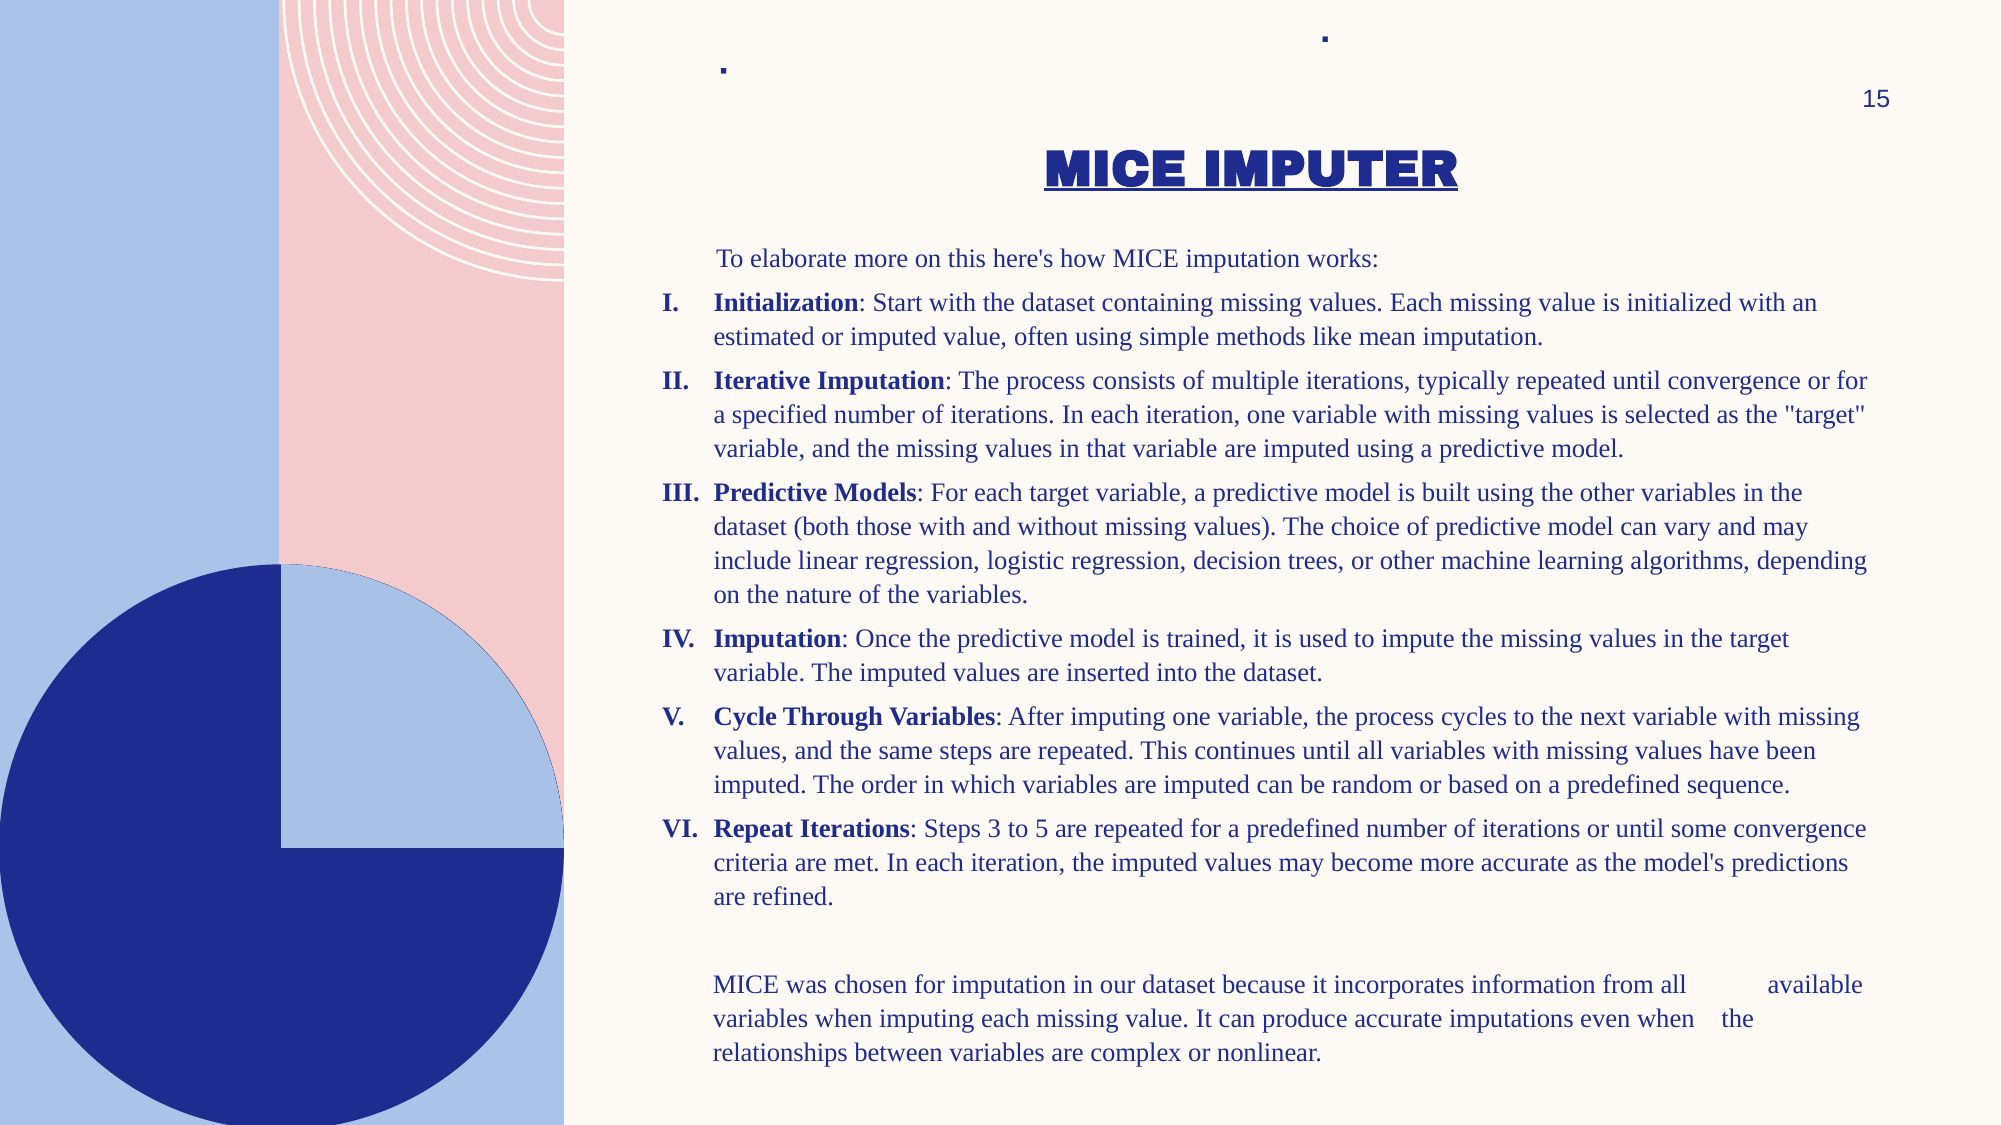

.
.
.
15
# Mice Imputer
        To elaborate more on this here's how MICE imputation works:
Initialization: Start with the dataset containing missing values. Each missing value is initialized with an estimated or imputed value, often using simple methods like mean imputation.
Iterative Imputation: The process consists of multiple iterations, typically repeated until convergence or for a specified number of iterations. In each iteration, one variable with missing values is selected as the "target" variable, and the missing values in that variable are imputed using a predictive model.
Predictive Models: For each target variable, a predictive model is built using the other variables in the dataset (both those with and without missing values). The choice of predictive model can vary and may include linear regression, logistic regression, decision trees, or other machine learning algorithms, depending on the nature of the variables.
Imputation: Once the predictive model is trained, it is used to impute the missing values in the target variable. The imputed values are inserted into the dataset.
Cycle Through Variables: After imputing one variable, the process cycles to the next variable with missing values, and the same steps are repeated. This continues until all variables with missing values have been imputed. The order in which variables are imputed can be random or based on a predefined sequence.
Repeat Iterations: Steps 3 to 5 are repeated for a predefined number of iterations or until some convergence criteria are met. In each iteration, the imputed values may become more accurate as the model's predictions are refined.

MICE was chosen for imputation in our dataset because it incorporates information from all            available variables when imputing each missing value. It can produce accurate imputations even when    the relationships between variables are complex or nonlinear.